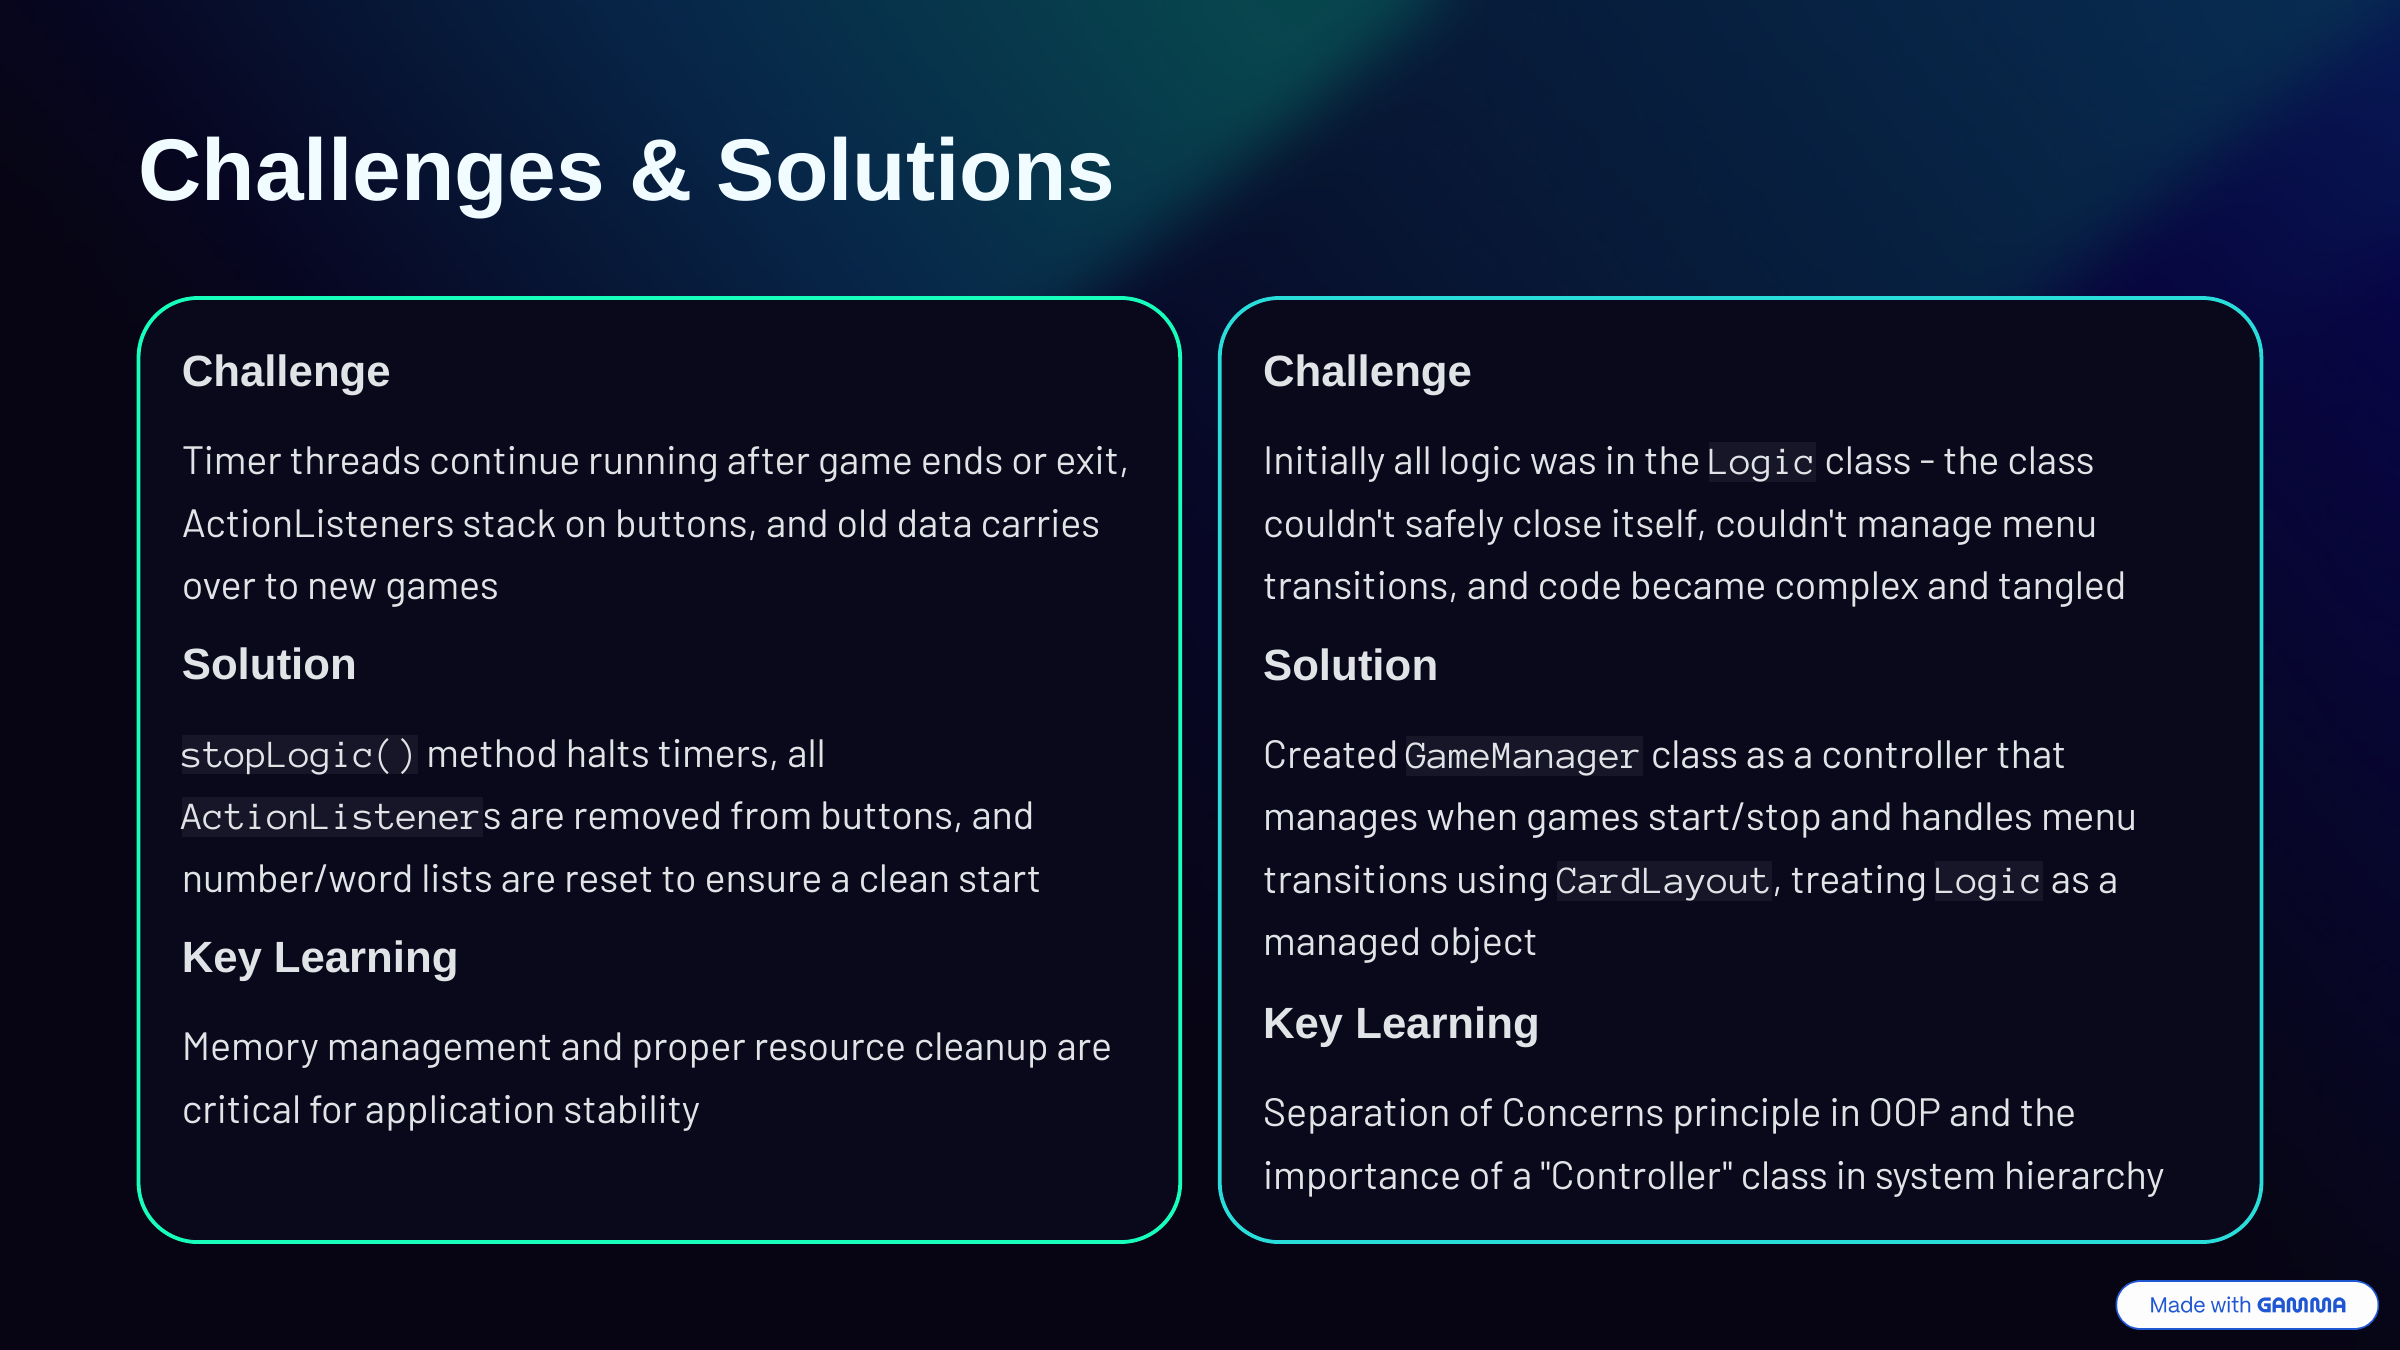

Challenges & Solutions

Challenge
Challenge
Timer threads continue running after game ends or exit, ActionListeners stack on buttons, and old data carries over to new games
Initially all logic was in the Logic class - the class couldn't safely close itself, couldn't manage menu transitions, and code became complex and tangled
Solution
Solution
stopLogic() method halts timers, all ActionListeners are removed from buttons, and number/word lists are reset to ensure a clean start
Created GameManager class as a controller that manages when games start/stop and handles menu transitions using CardLayout, treating Logic as a managed object
Key Learning
Key Learning
Memory management and proper resource cleanup are critical for application stability
Separation of Concerns principle in OOP and the importance of a "Controller" class in system hierarchy